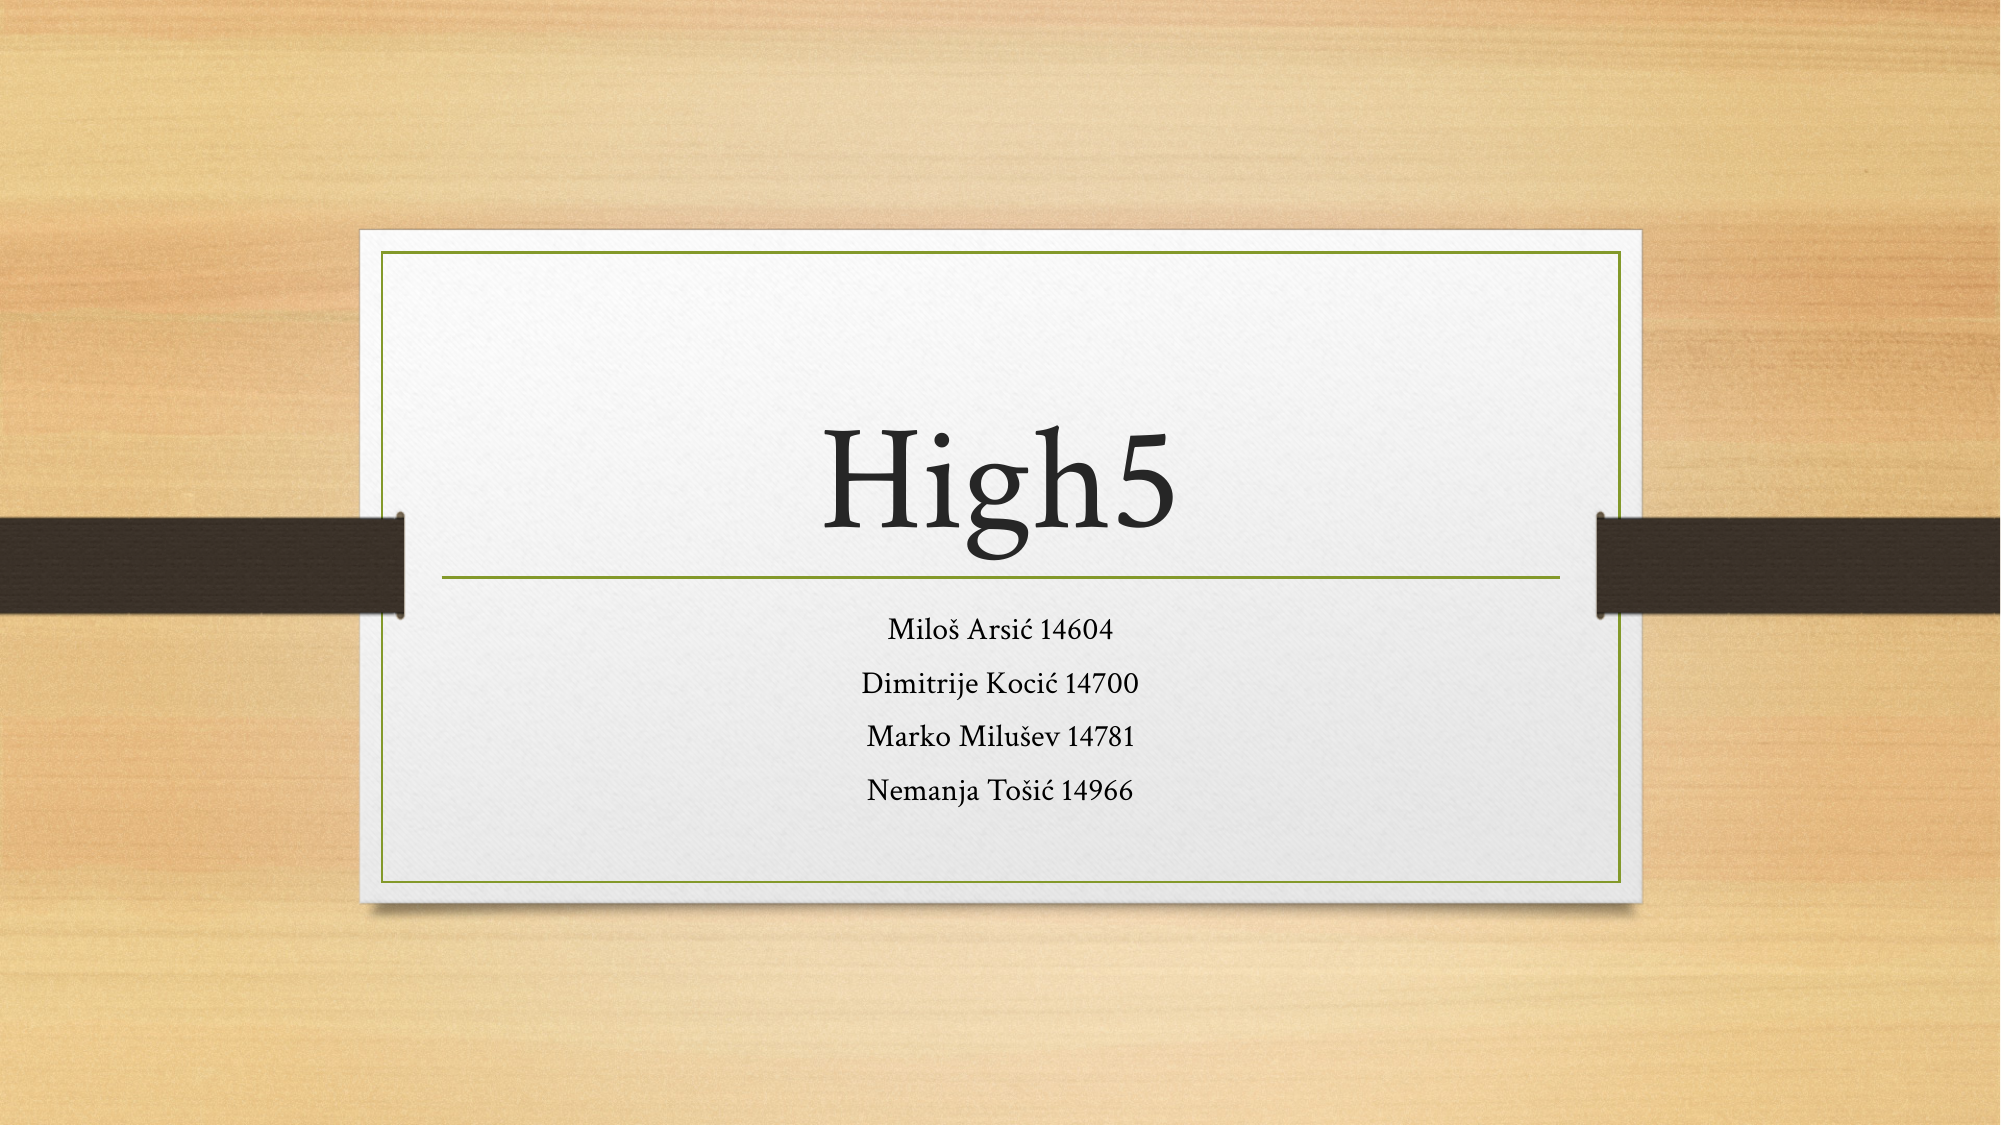

# High5
Miloš Arsić 14604
Dimitrije Kocić 14700
Marko Milušev 14781
Nemanja Tošić 14966